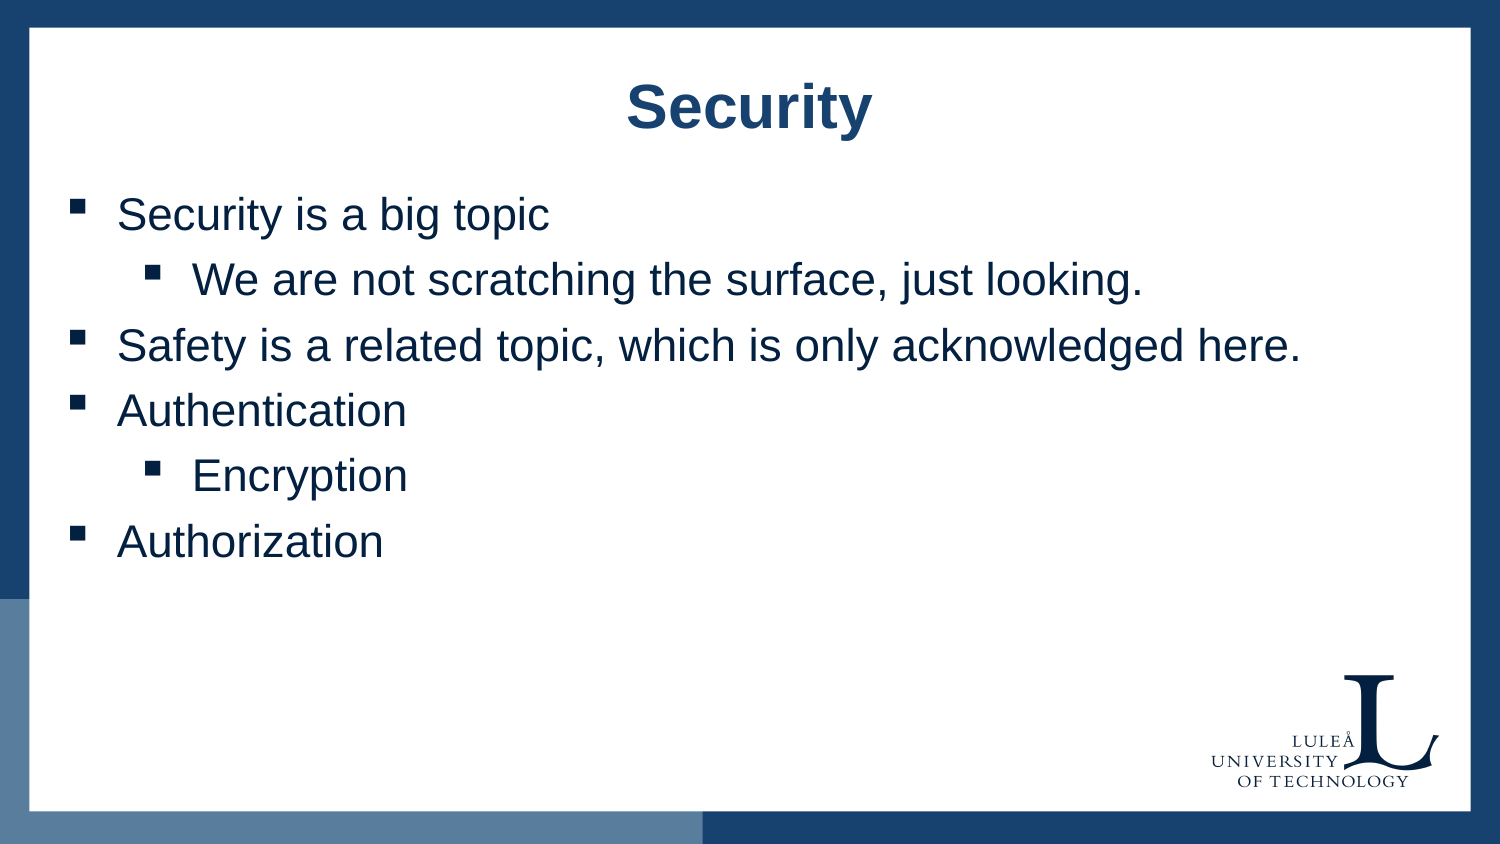

# Security
Security is a big topic
We are not scratching the surface, just looking.
Safety is a related topic, which is only acknowledged here.
Authentication
Encryption
Authorization
6